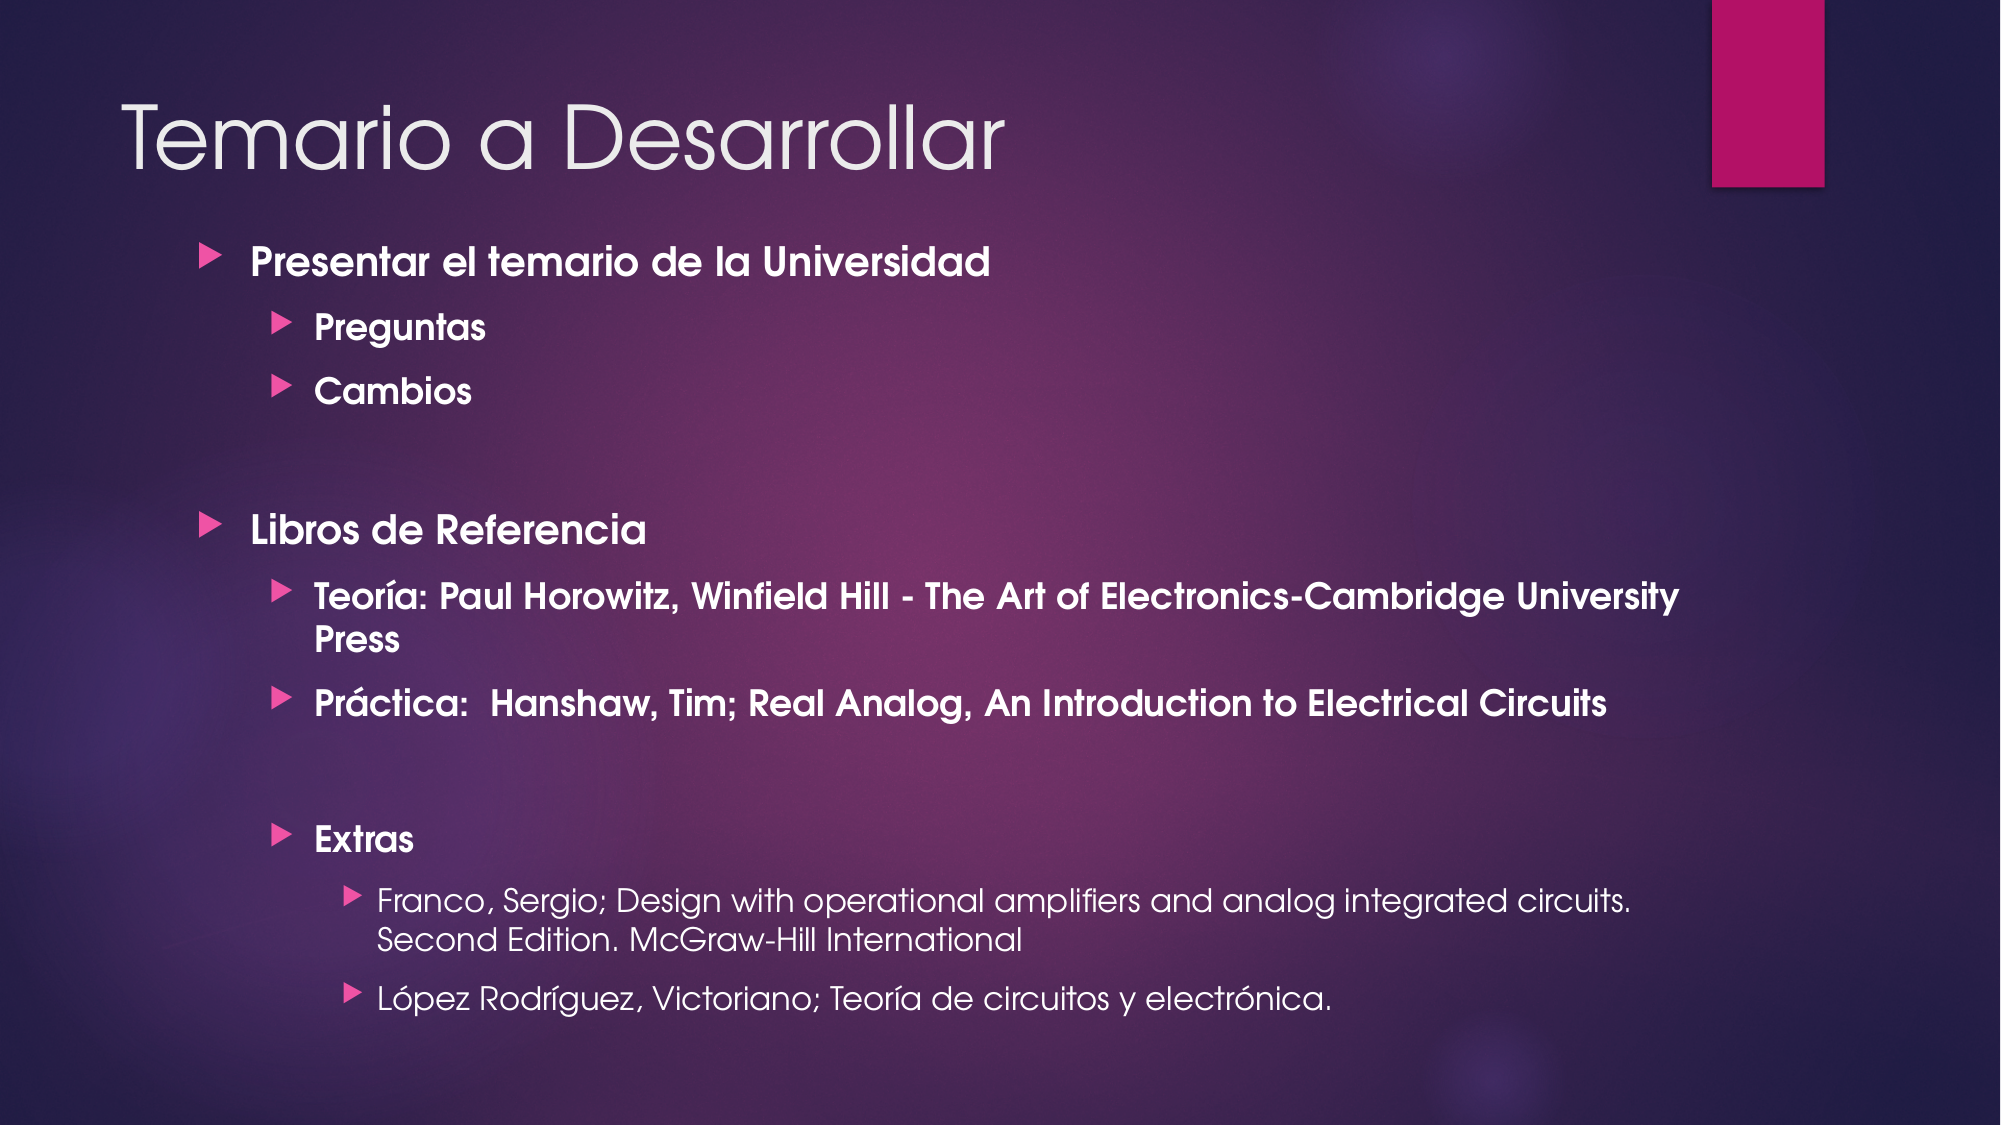

# Temario a Desarrollar
Presentar el temario de la Universidad
Preguntas
Cambios

Libros de Referencia
Teoría: Paul Horowitz, Winfield Hill - The Art of Electronics-Cambridge University Press
Práctica:  Hanshaw, Tim; Real Analog, An Introduction to Electrical Circuits

Extras
Franco, Sergio; Design with operational amplifiers and analog integrated circuits. Second Edition. McGraw-Hill International
López Rodríguez, Victoriano; Teoría de circuitos y electrónica.